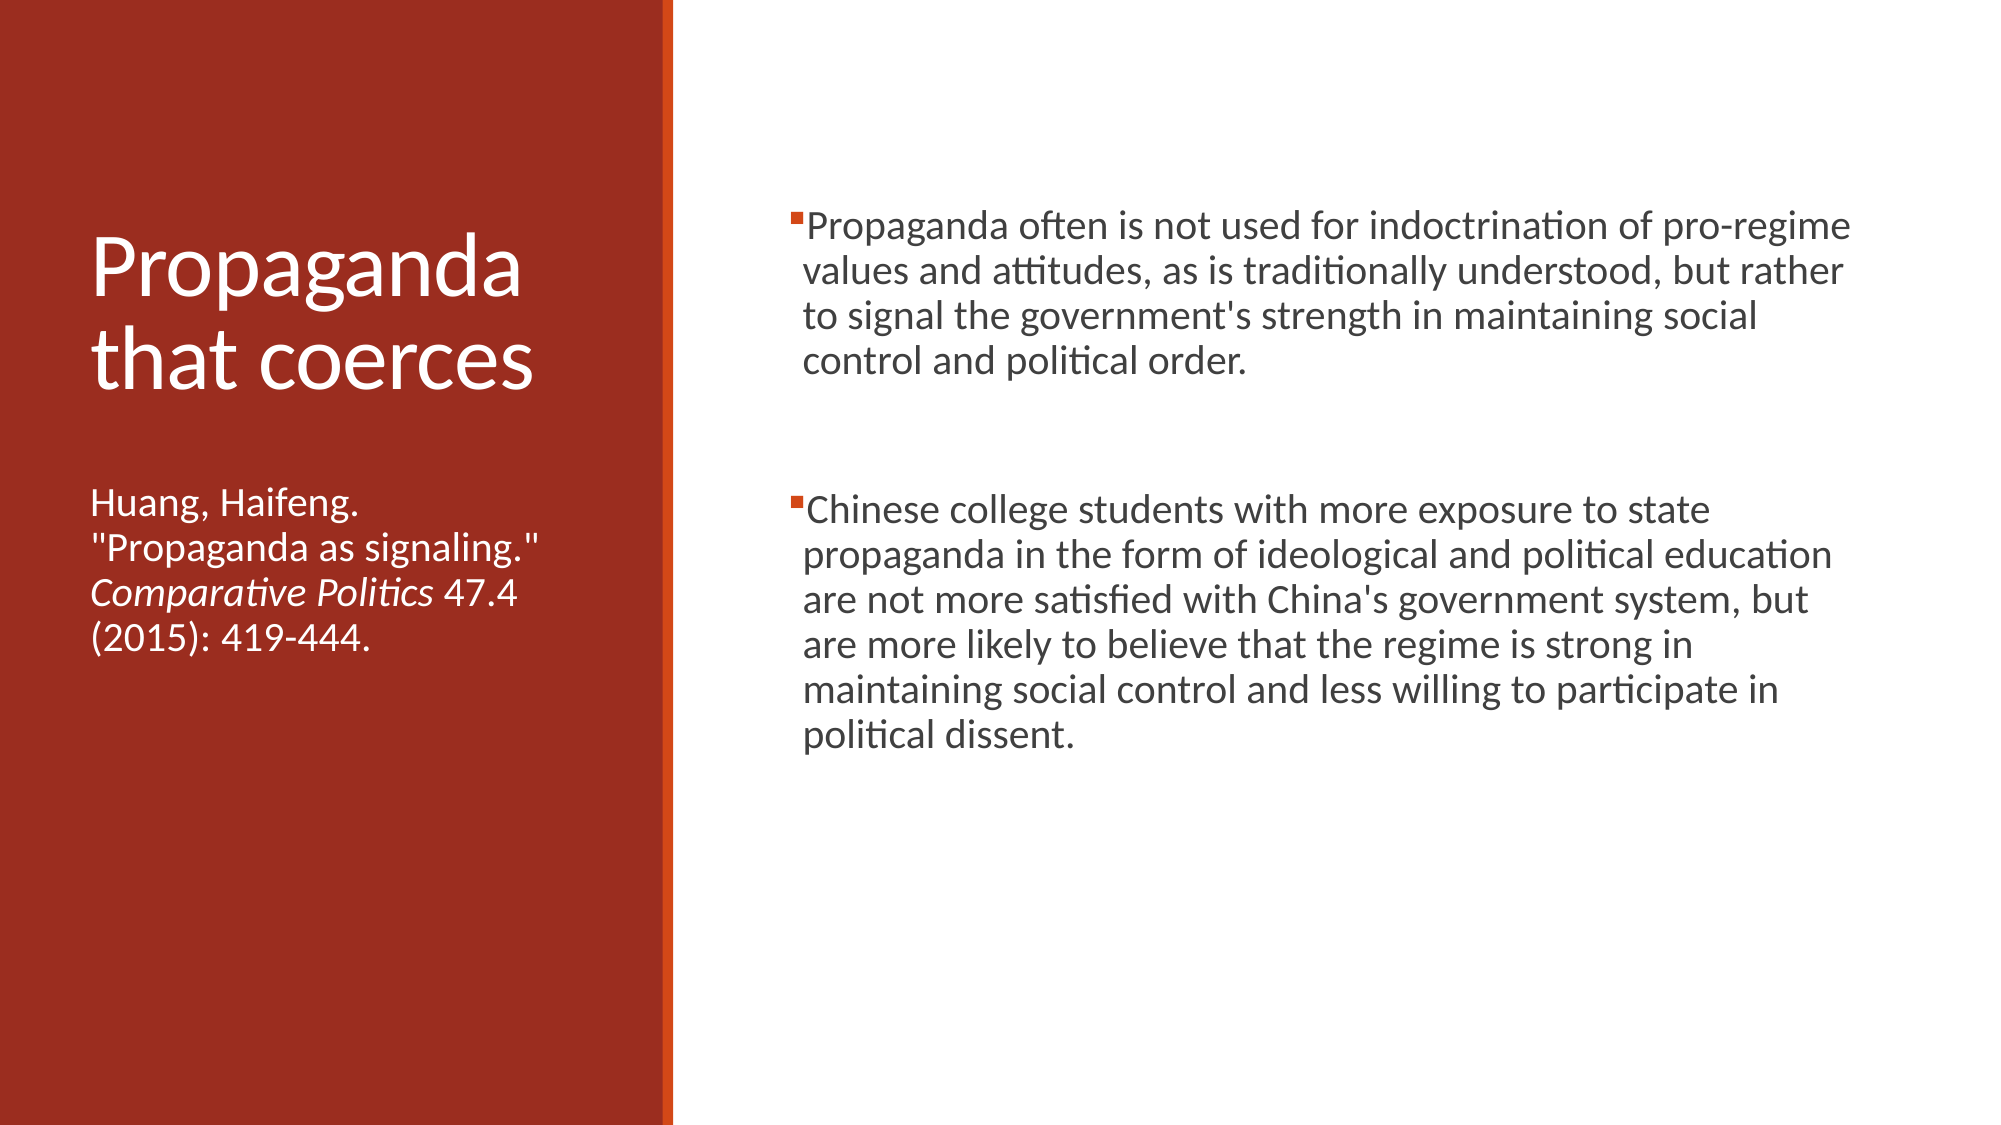

#
Propaganda that coerces
Propaganda often is not used for indoctrination of pro-regime values and attitudes, as is traditionally understood, but rather to signal the government's strength in maintaining social control and political order.

Chinese college students with more exposure to state propaganda in the form of ideological and political education are not more satisfied with China's government system, but are more likely to believe that the regime is strong in maintaining social control and less willing to participate in political dissent.
Huang, Haifeng. "Propaganda as signaling." Comparative Politics 47.4 (2015): 419-444.